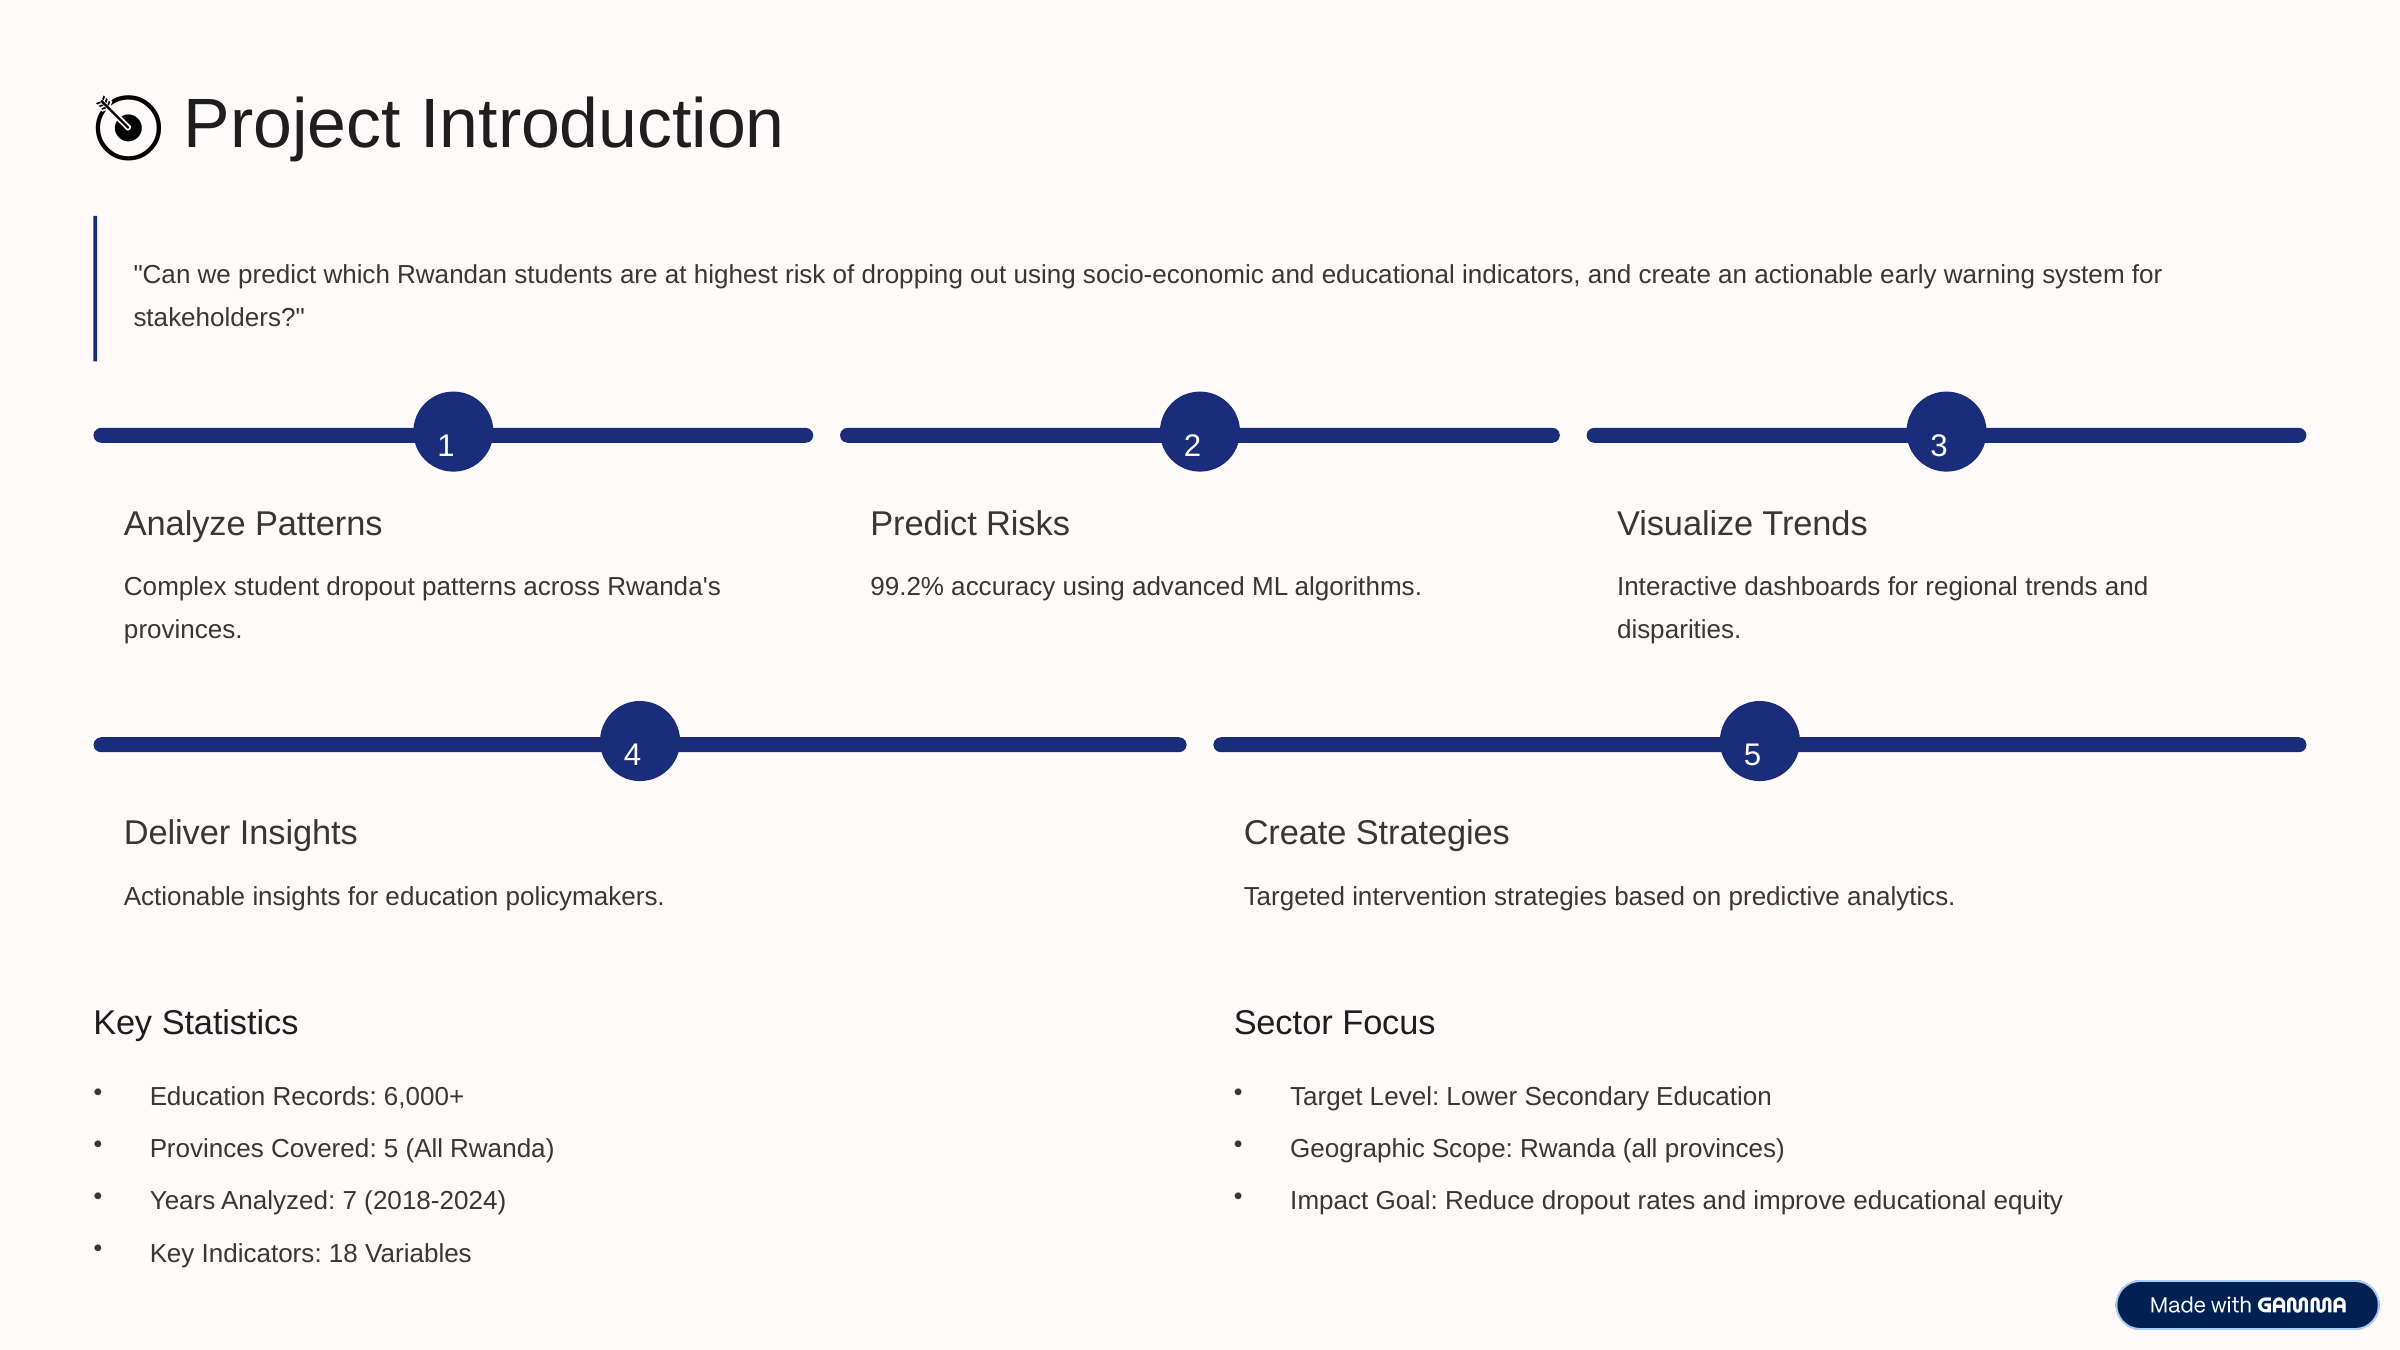

🎯 Project Introduction

"Can we predict which Rwandan students are at highest risk of dropping out using socio-economic and educational indicators, and create an actionable early warning system for stakeholders?"

1
2
3

Analyze Patterns
Predict Risks
Visualize Trends
Complex student dropout patterns across Rwanda's provinces.
99.2% accuracy using advanced ML algorithms.
Interactive dashboards for regional trends and disparities.

4
5

Deliver Insights
Create Strategies
Actionable insights for education policymakers.
Targeted intervention strategies based on predictive analytics.
Key Statistics
Sector Focus
Education Records: 6,000+
Target Level: Lower Secondary Education
Provinces Covered: 5 (All Rwanda)
Geographic Scope: Rwanda (all provinces)
Years Analyzed: 7 (2018-2024)
Impact Goal: Reduce dropout rates and improve educational equity
Key Indicators: 18 Variables